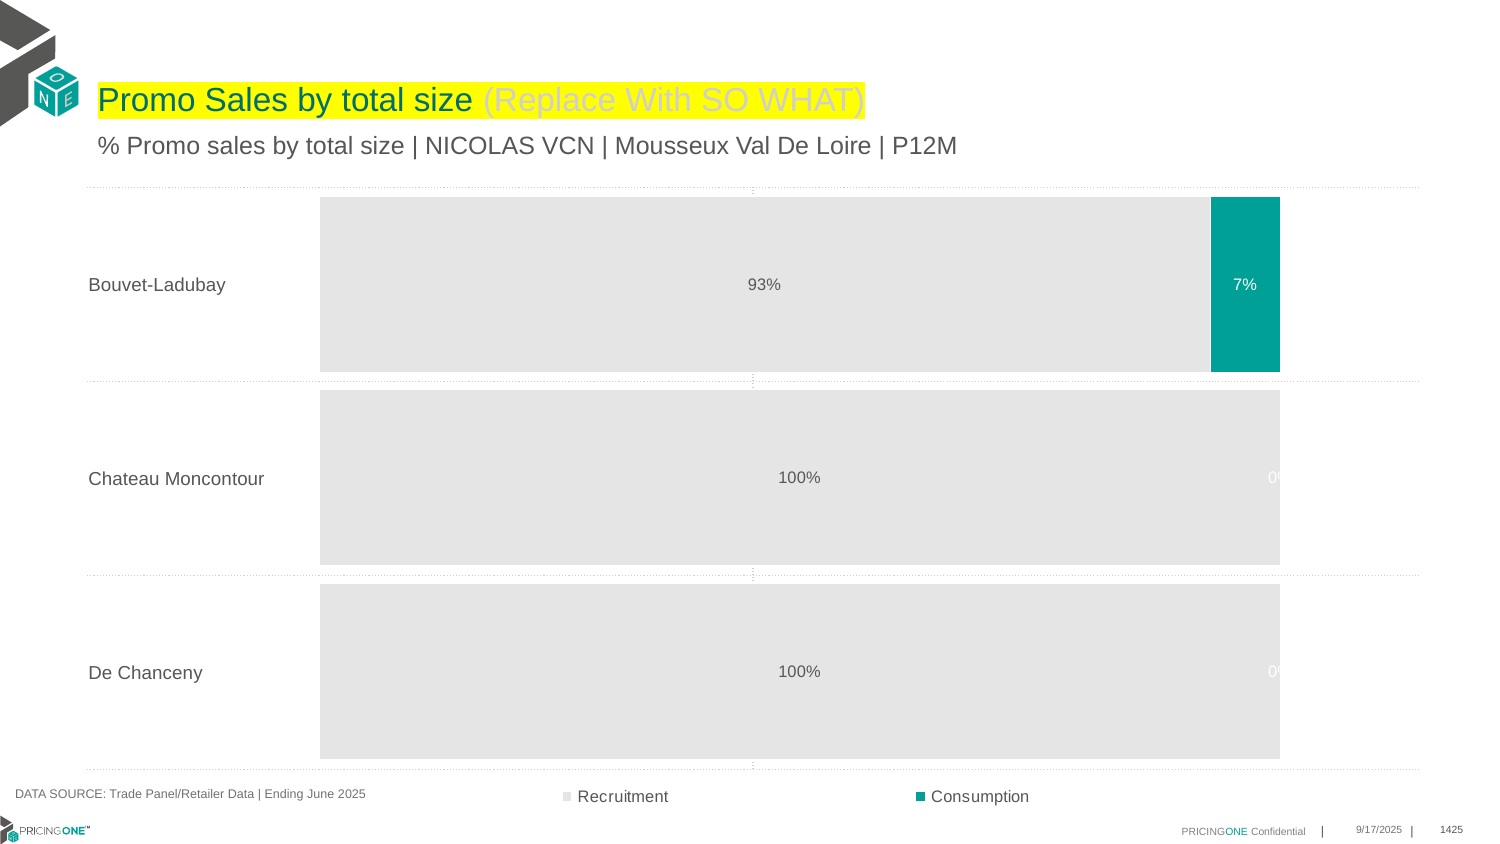

# Promo Sales by total size (Replace With SO WHAT)

% Promo sales by total size | NICOLAS VCN | Mousseux Val De Loire | P12M

### Chart

| Category | Recruitment | Consumption |
|---|---|---|
| Bouvet-Ladubay | 0.9272054939249867 | 0.07279450607501325 |
| Chateau Moncontour | 1.0 | 0.0 |
| De Chanceny | 1.0 | 0.0 |
| Bouvet-Ladubay |  |
| --- | --- |
| Chateau Moncontour |  |
| De Chanceny |  |
DATA SOURCE: Trade Panel/Retailer Data | Ending June 2025

9/17/2025
1425